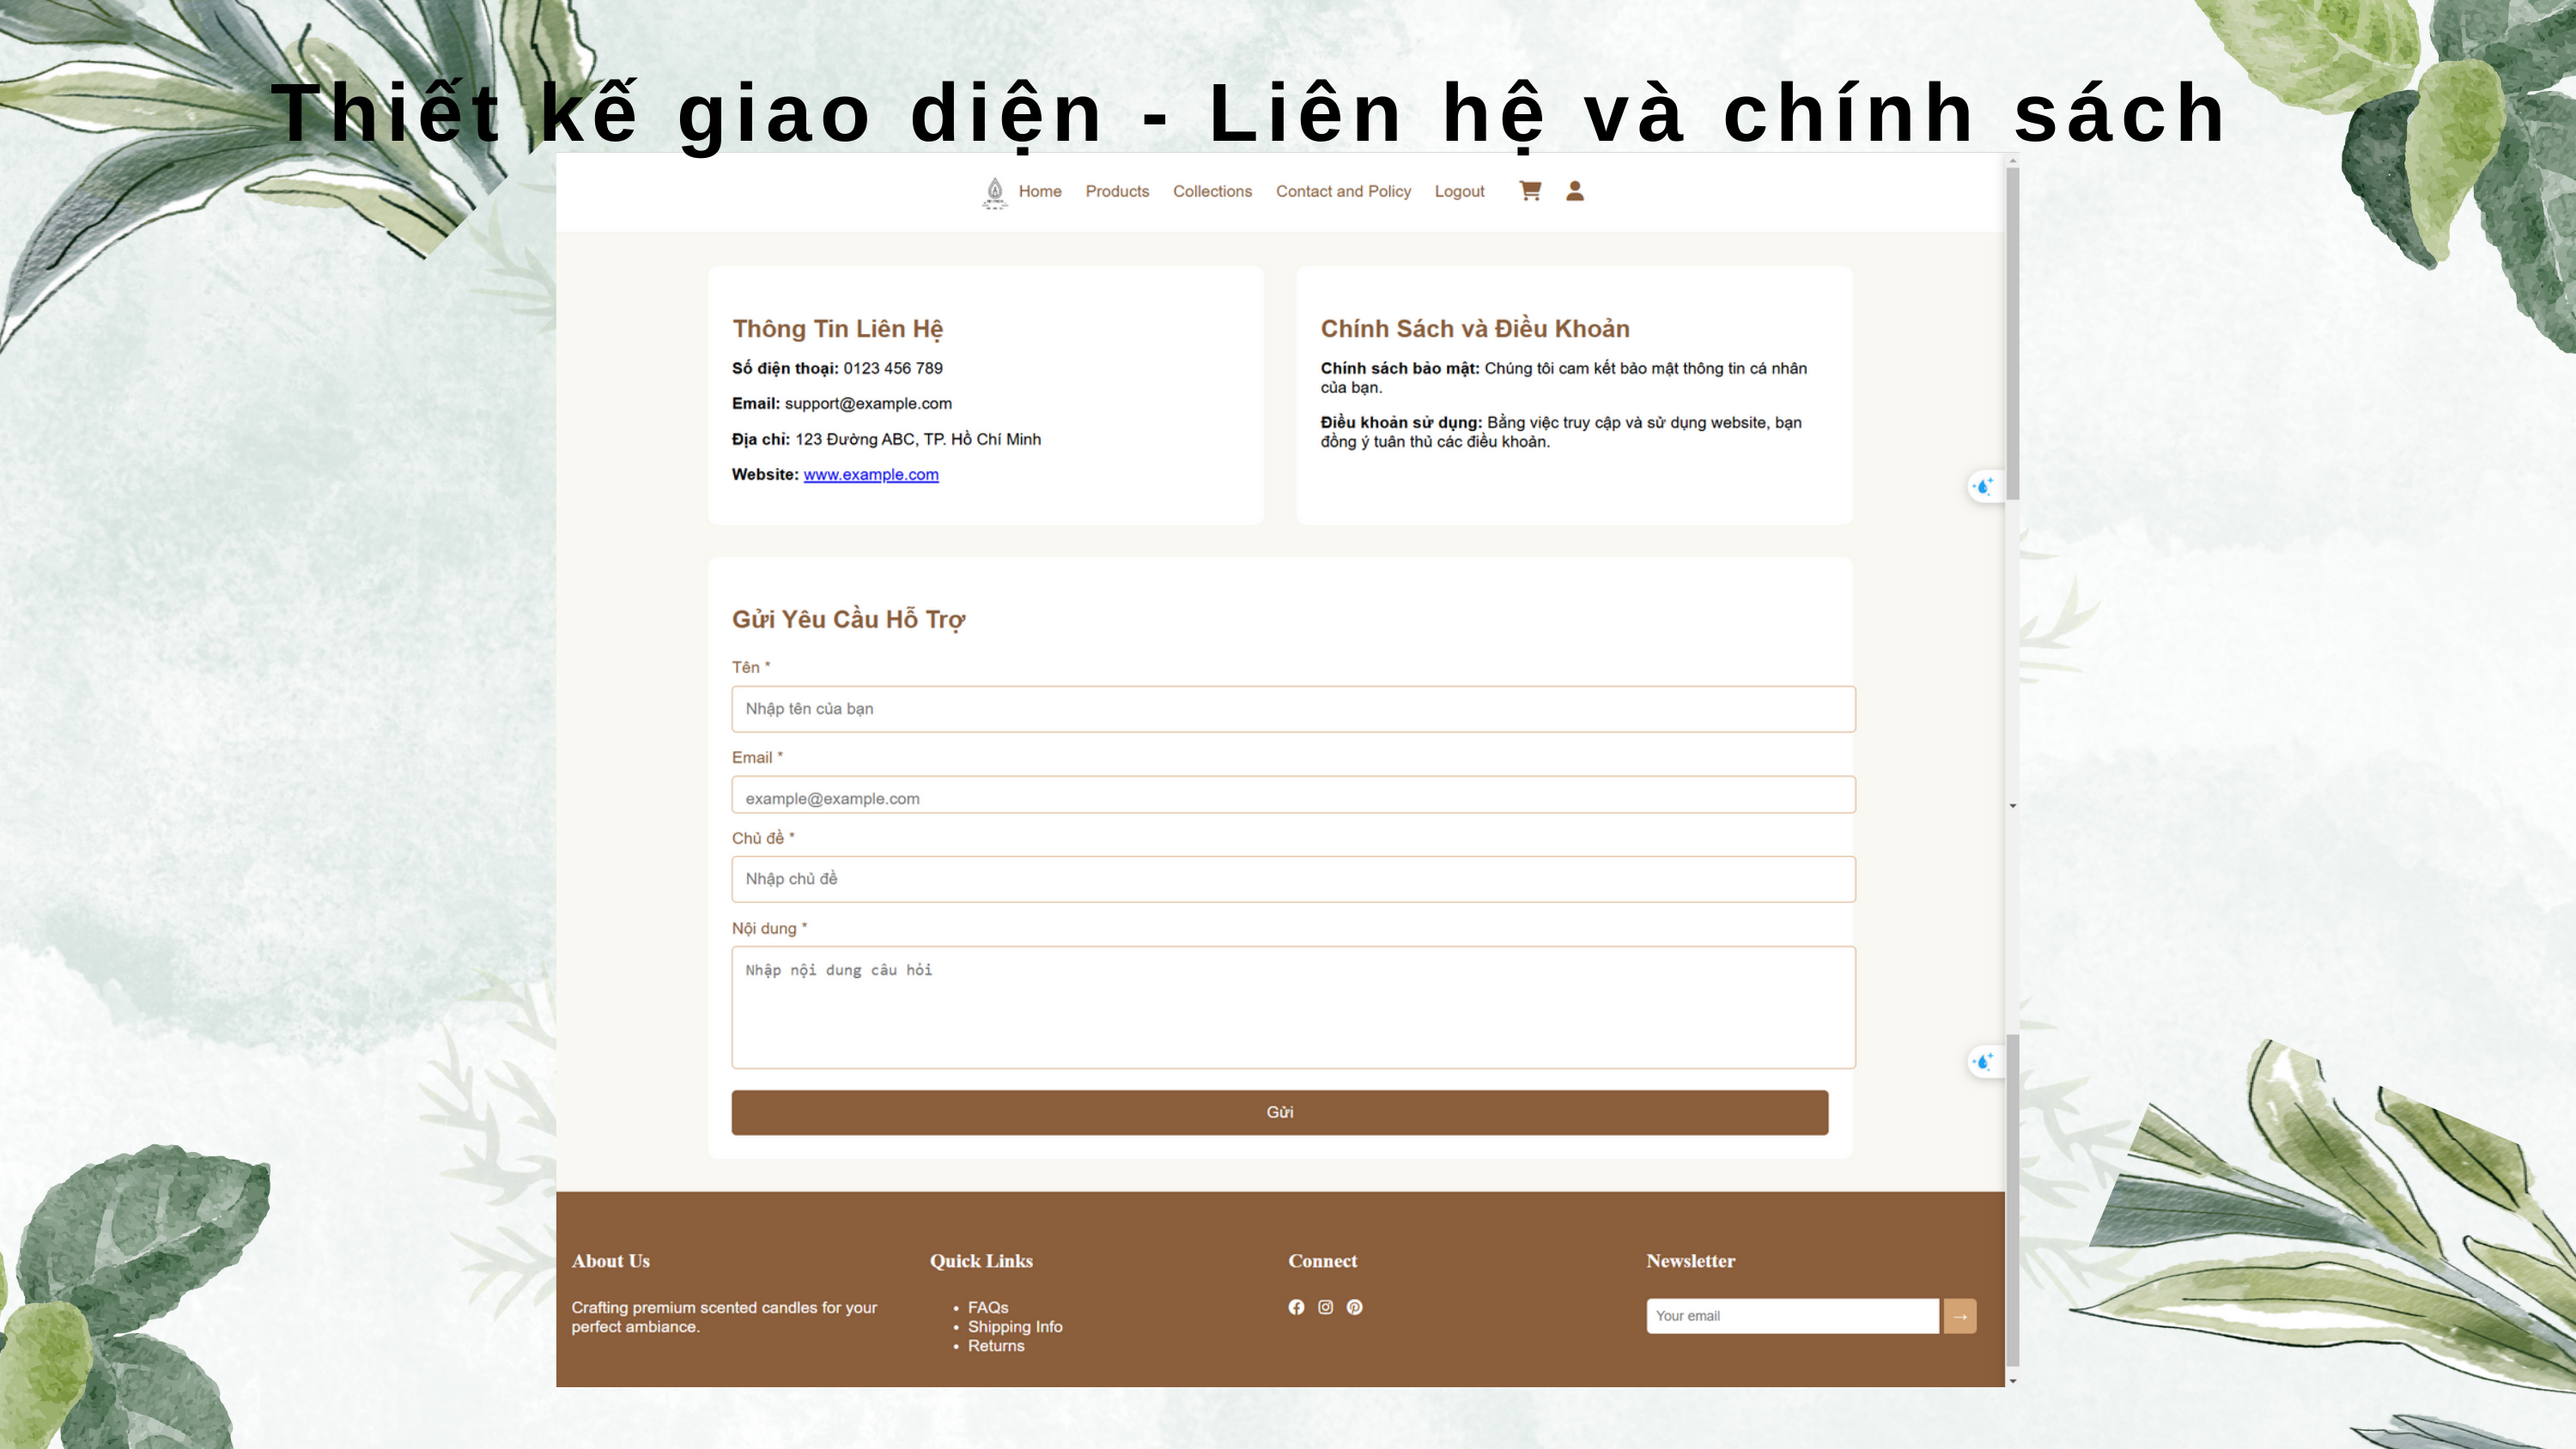

Thiết kế giao diện - Liên hệ và chính sách